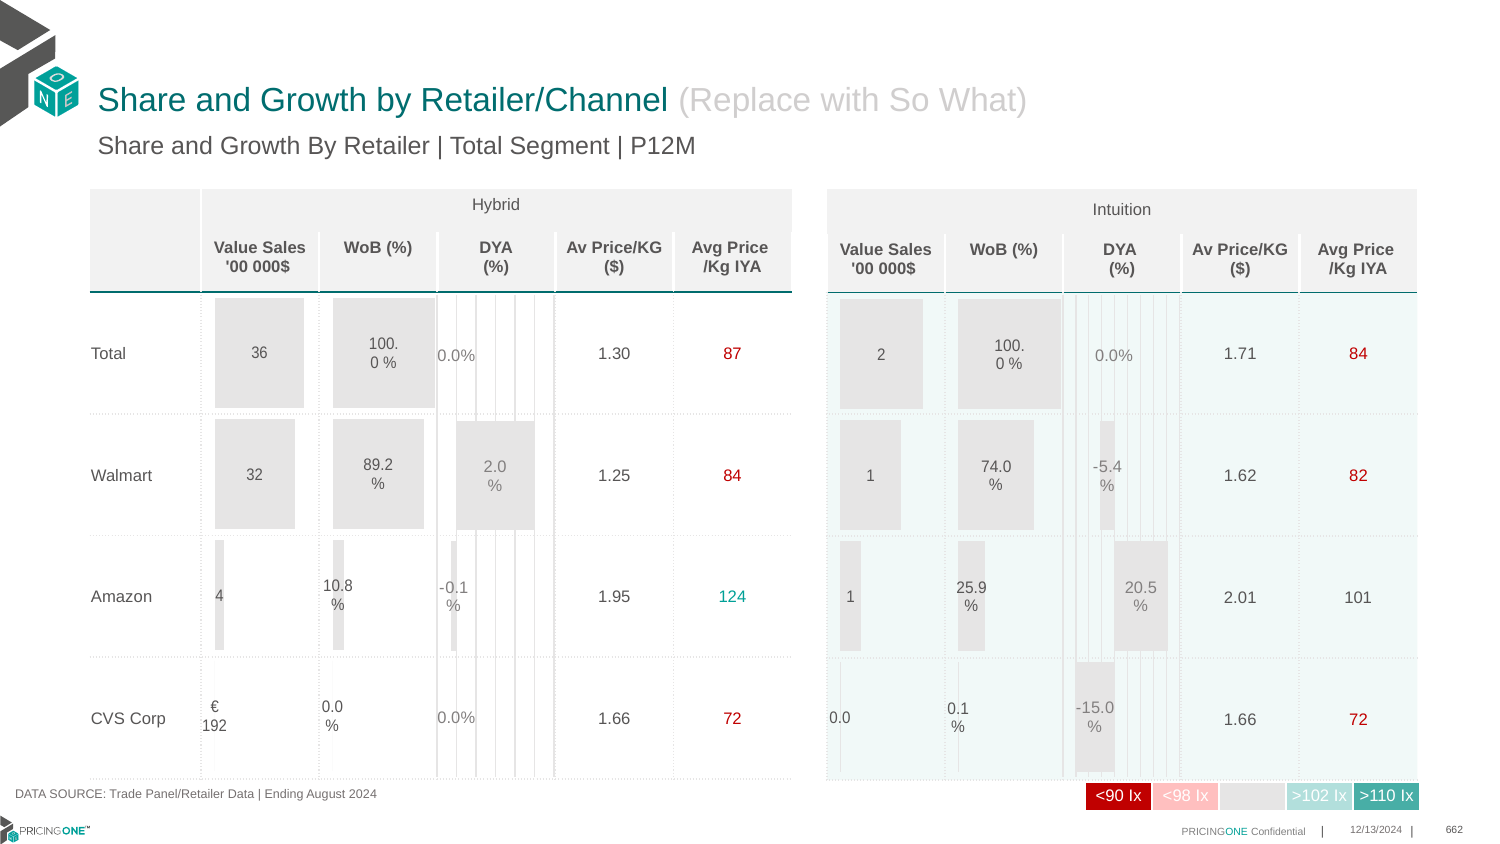

# Share and Growth by Retailer/Channel (Replace with So What)
Share and Growth By Retailer | Total Segment | P12M
|  | Hybrid | Total Category |  |  |  |
| --- | --- | --- | --- | --- | --- |
|  | Value Sales '00 000$ | WoB (%) | DYA (%) | Av Price/KG ($) | Avg Price /Kg IYA |
| Total |  |  |  | 1.30 | 87 |
| Walmart |  |  |  | 1.25 | 84 |
| Amazon |  |  |  | 1.95 | 124 |
| CVS Corp |  |  |  | 1.66 | 72 |
| Intuition | Client |  |  |  |
| --- | --- | --- | --- | --- |
| Value Sales '00 000$ | WoB (%) | DYA (%) | Av Price/KG ($) | Avg Price /Kg IYA |
|  |  |  | 1.71 | 84 |
|  |  |  | 1.62 | 82 |
|  |  |  | 2.01 | 101 |
|  |  |  | 1.66 | 72 |

### Chart

| Category | Value Sales |
|---|---|
| Grand Total | 3564781.0 |
| Walmart | 3178929.0 |
| Amazon | 385660.0 |
| CVS Corp | 192.0 |

### Chart

| Category | Trade WoB % |
|---|---|
| Grand Total | 1.0 |
| Walmart | 0.8917599706686049 |
| Amazon | 0.10818616908023242 |
| CVS Corp | 0.0 |

### Chart

| Category | Value Sales |
|---|---|
| Grand Total | 201222.0 |
| Walmart | 148932.0 |
| Amazon | 52098.0 |
| CVS Corp | 192.0 |

### Chart

| Category | Trade WoB % |
|---|---|
| Grand Total | 1.0 |
| Walmart | 0.7401377582968065 |
| Amazon | 0.25890807168202284 |
| CVS Corp | 0.0009541700211706473 |

### Chart

| Category | Trade WoB % DYA |
|---|---|
| Grand Total | 0.0 |
| Walmart | 0.019806205842870184 |
| Amazon | -0.0014703352861154123 |
| CVS Corp | 0.0 |

### Chart

| Category | Trade WoB % DYA |
|---|---|
| Grand Total | 0.0 |
| Walmart | -0.054374890135835185 |
| Amazon | 0.20460966187311697 |
| CVS Corp | -0.15023477173728178 |
DATA SOURCE: Trade Panel/Retailer Data | Ending August 2024
| <90 Ix | <98 Ix |  | >102 Ix | >110 Ix |
| --- | --- | --- | --- | --- |

12/13/2024
662